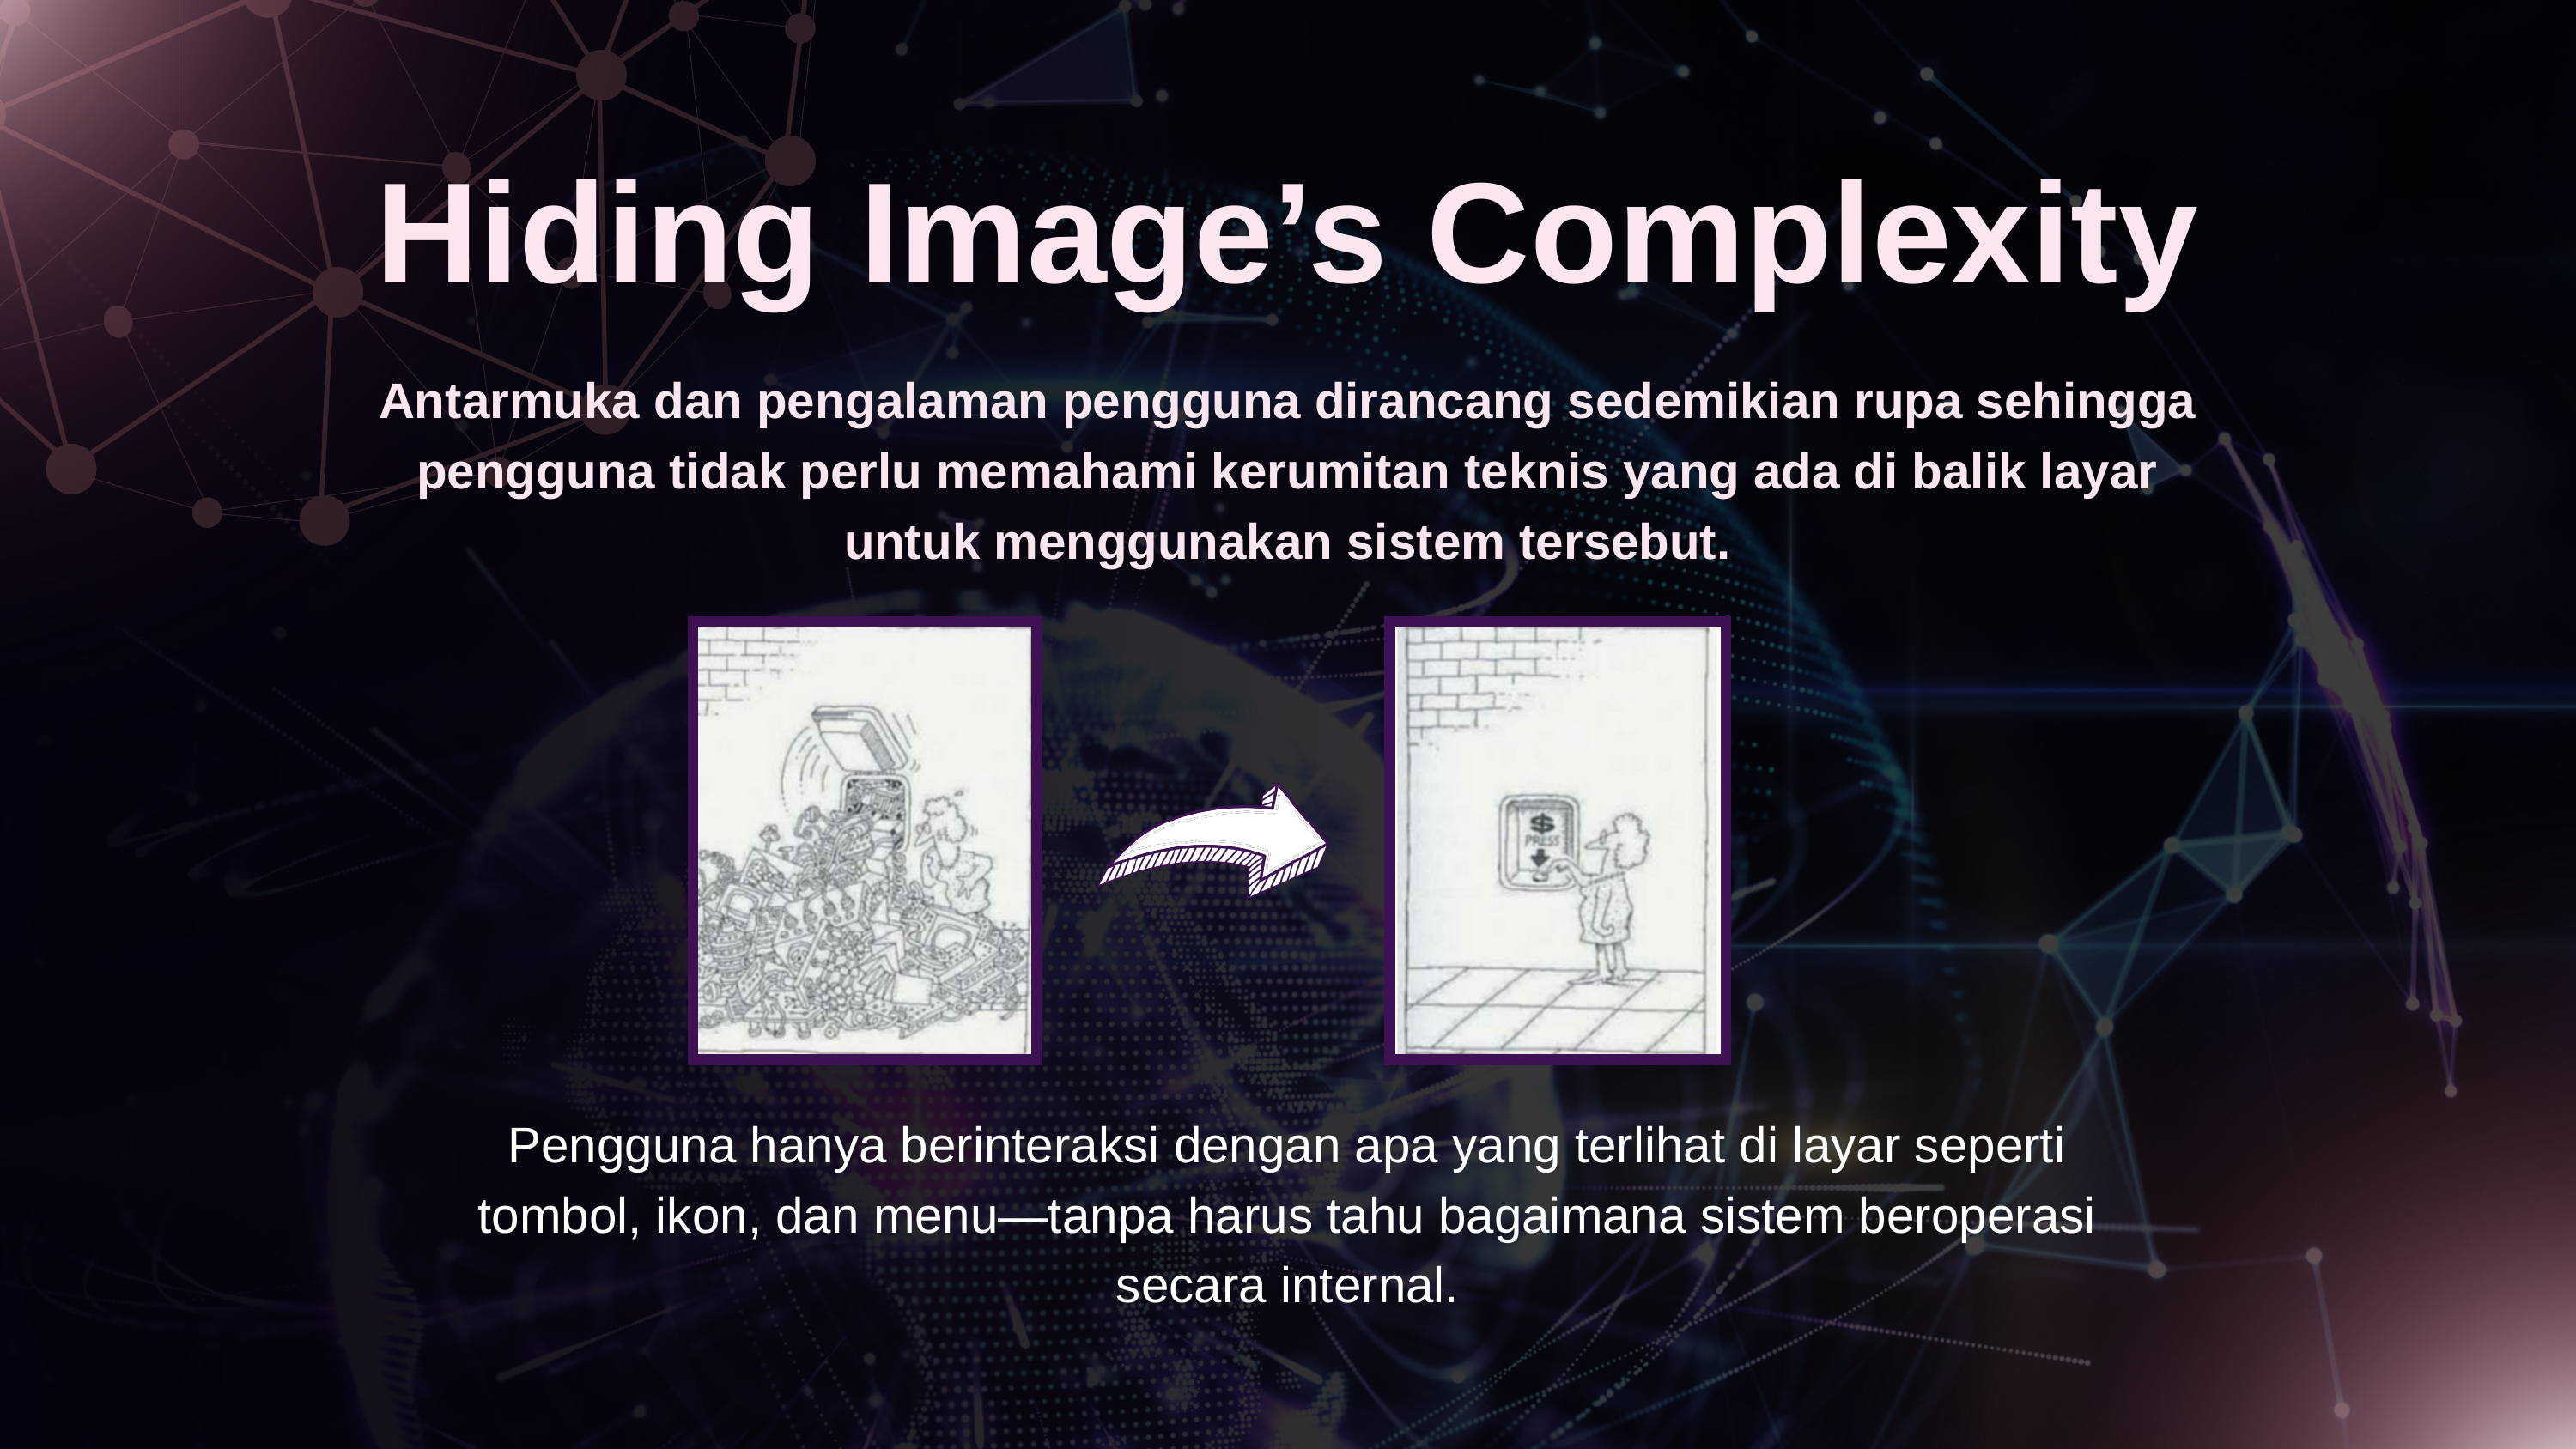

Hiding Image’s Complexity
Antarmuka dan pengalaman pengguna dirancang sedemikian rupa sehingga pengguna tidak perlu memahami kerumitan teknis yang ada di balik layar untuk menggunakan sistem tersebut.

Pengguna hanya berinteraksi dengan apa yang terlihat di layar seperti tombol, ikon, dan menu—tanpa harus tahu bagaimana sistem beroperasi secara internal.